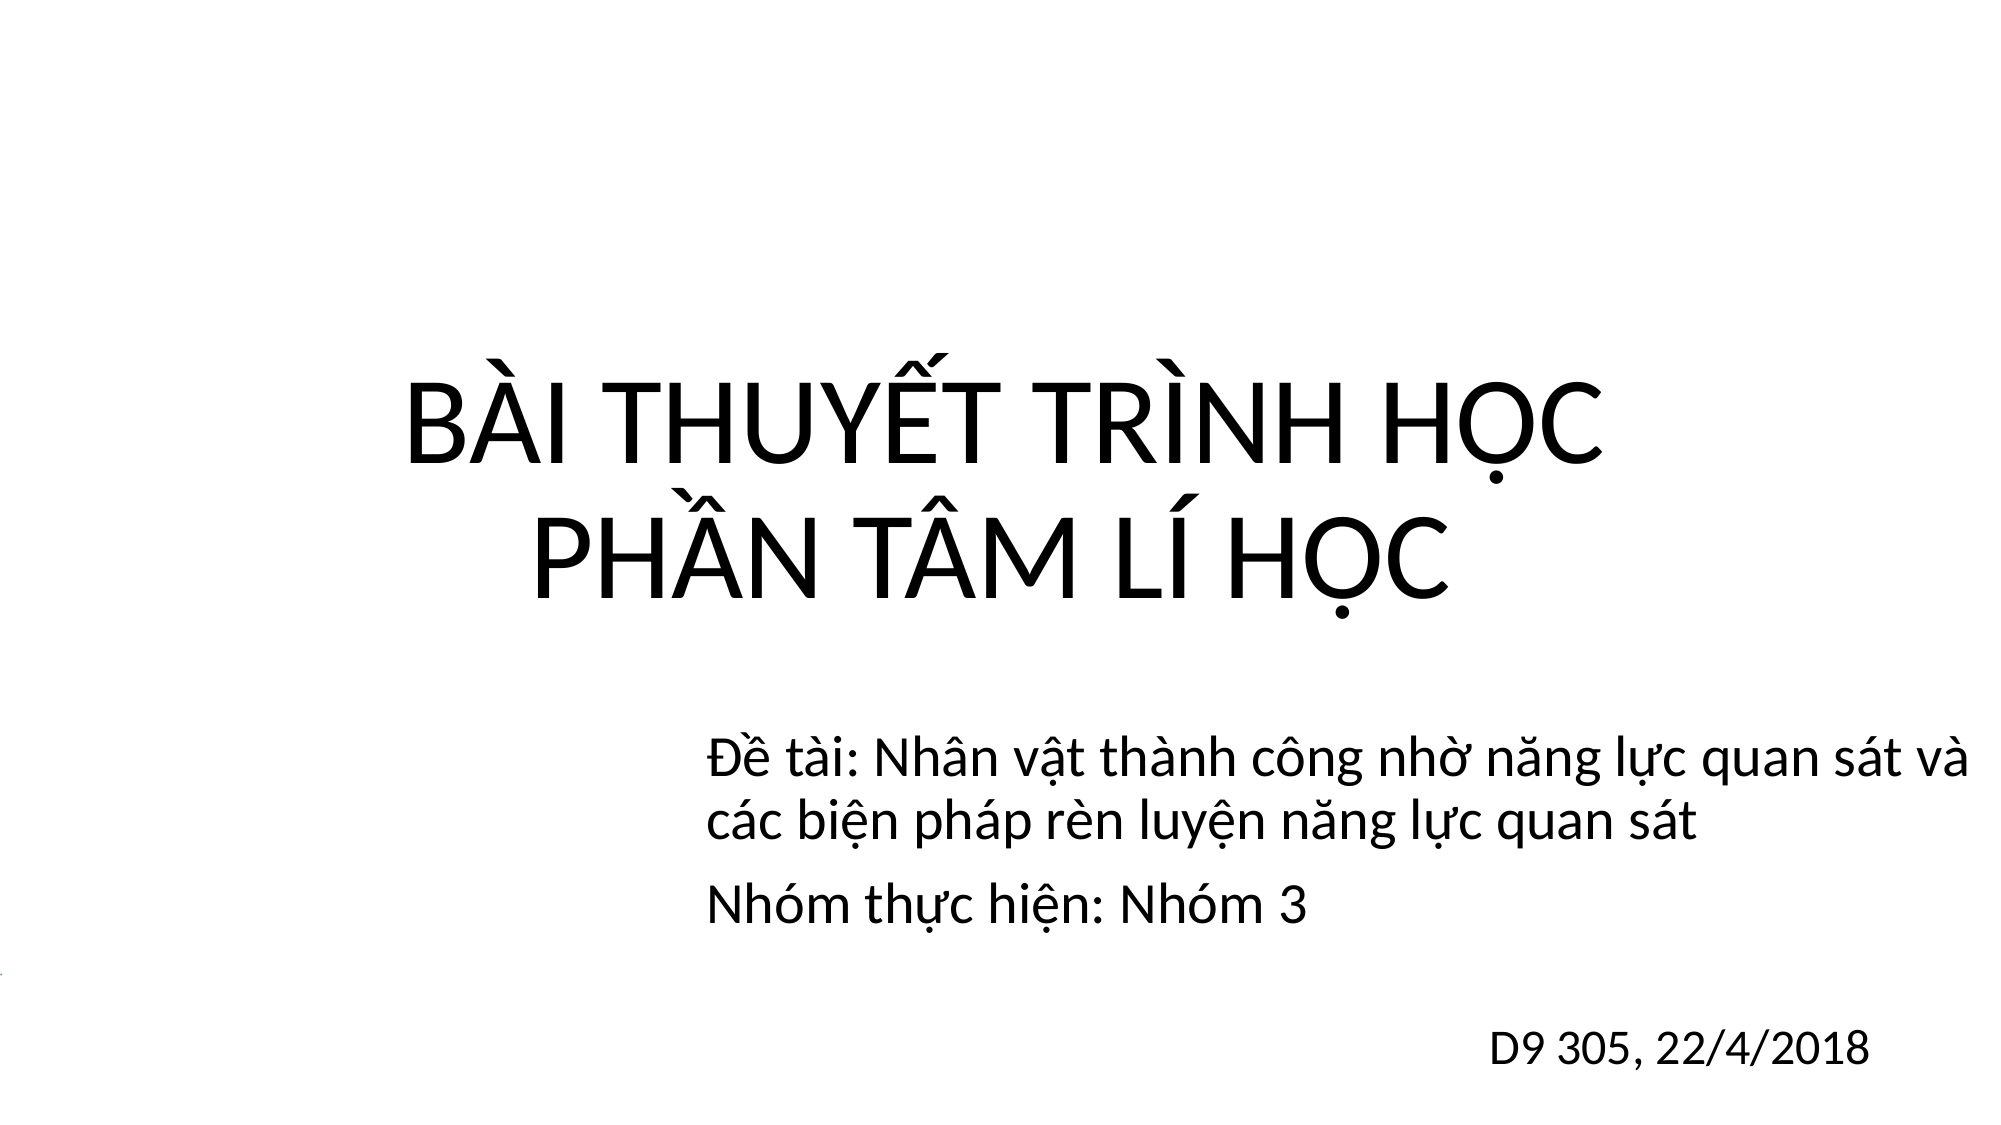

# BÀI THUYẾT TRÌNH HỌC PHẦN TÂM LÍ HỌC
Đề tài: Nhân vật thành công nhờ năng lực quan sát và các biện pháp rèn luyện năng lực quan sát
Nhóm thực hiện: Nhóm 3
D9 305, 22/4/2018